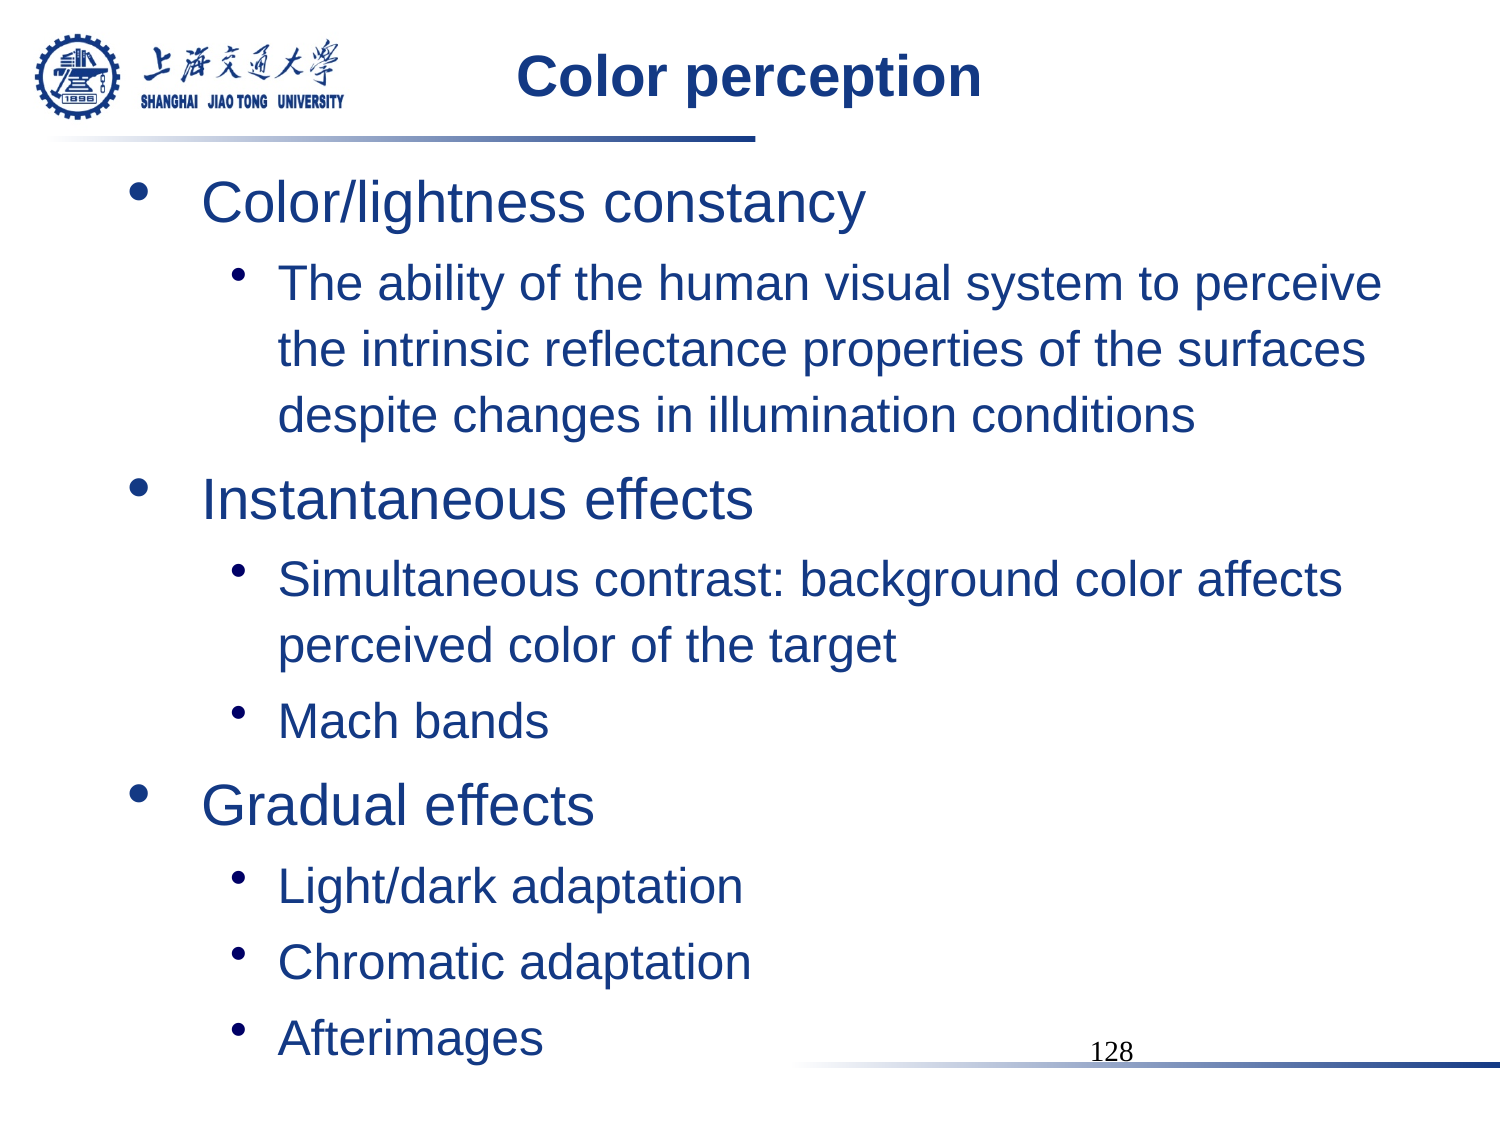

# Color perception
Color/lightness constancy
The ability of the human visual system to perceive the intrinsic reflectance properties of the surfaces despite changes in illumination conditions
Instantaneous effects
Simultaneous contrast: background color affects perceived color of the target
Mach bands
Gradual effects
Light/dark adaptation
Chromatic adaptation
Afterimages
128